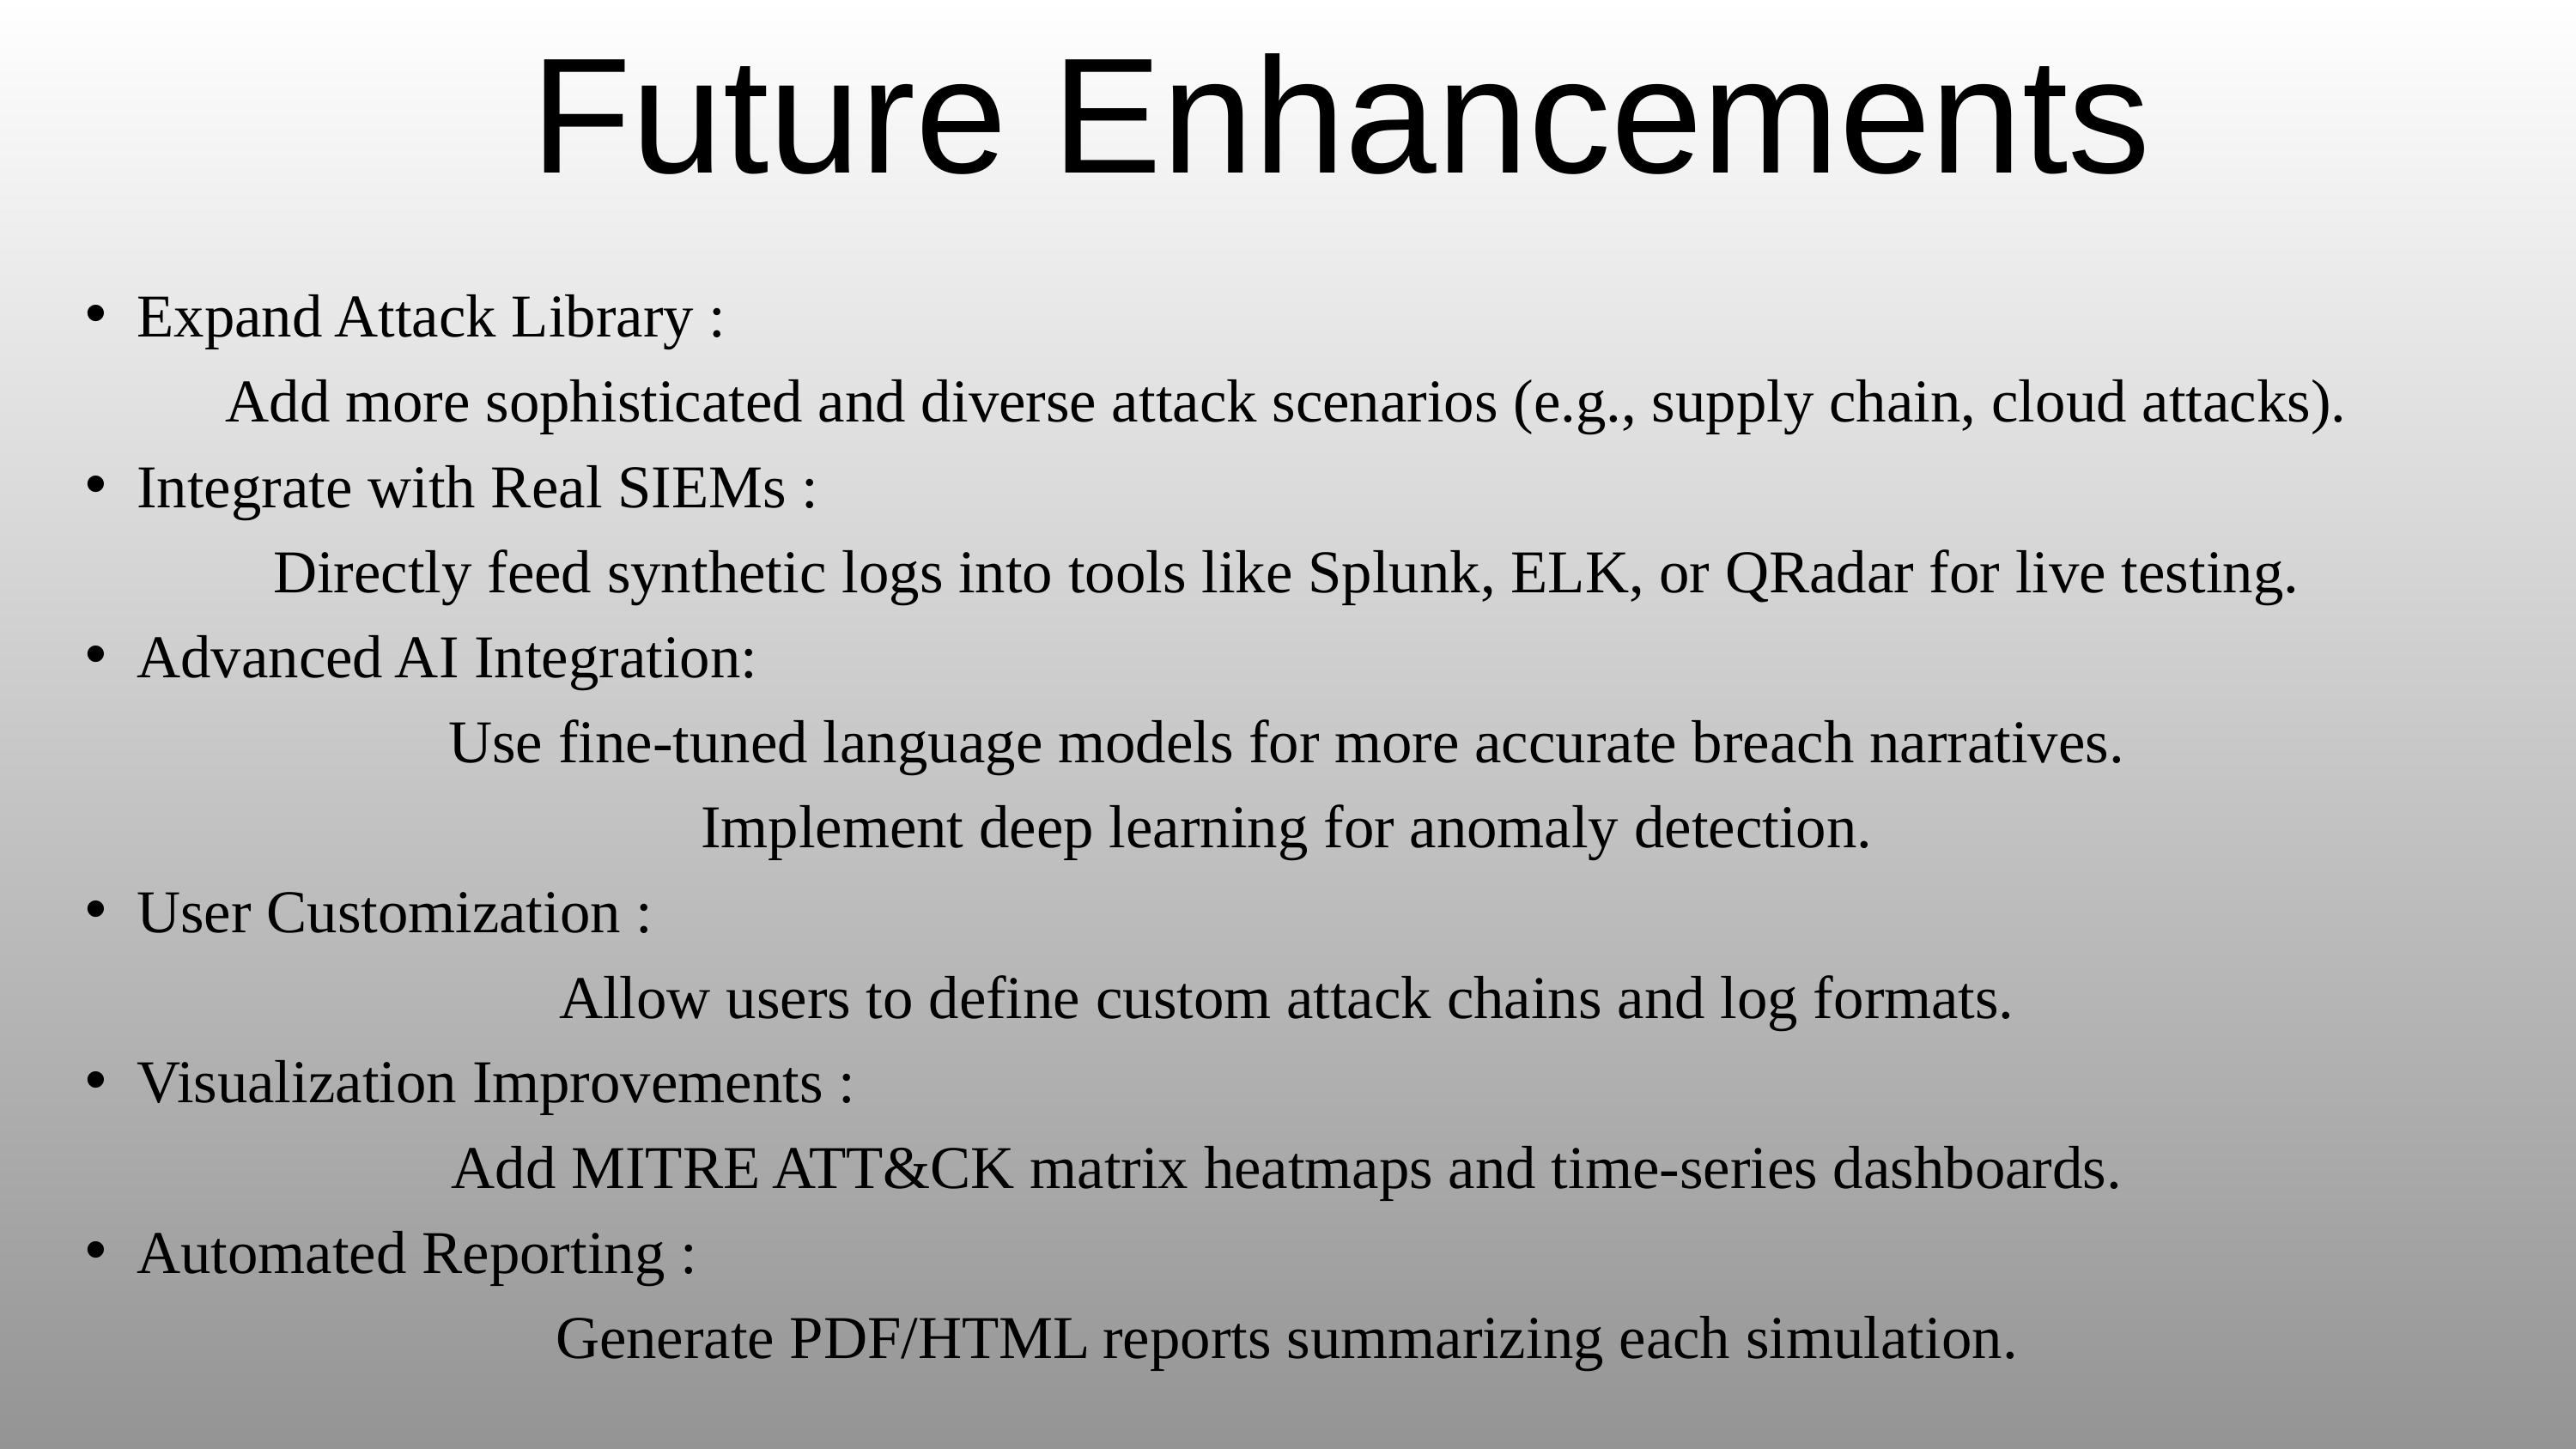

Future Enhancements
Expand Attack Library :
Add more sophisticated and diverse attack scenarios (e.g., supply chain, cloud attacks).
Integrate with Real SIEMs :
Directly feed synthetic logs into tools like Splunk, ELK, or QRadar for live testing.
Advanced AI Integration:
Use fine-tuned language models for more accurate breach narratives.
Implement deep learning for anomaly detection.
User Customization :
Allow users to define custom attack chains and log formats.
Visualization Improvements :
Add MITRE ATT&CK matrix heatmaps and time-series dashboards.
Automated Reporting :
Generate PDF/HTML reports summarizing each simulation.